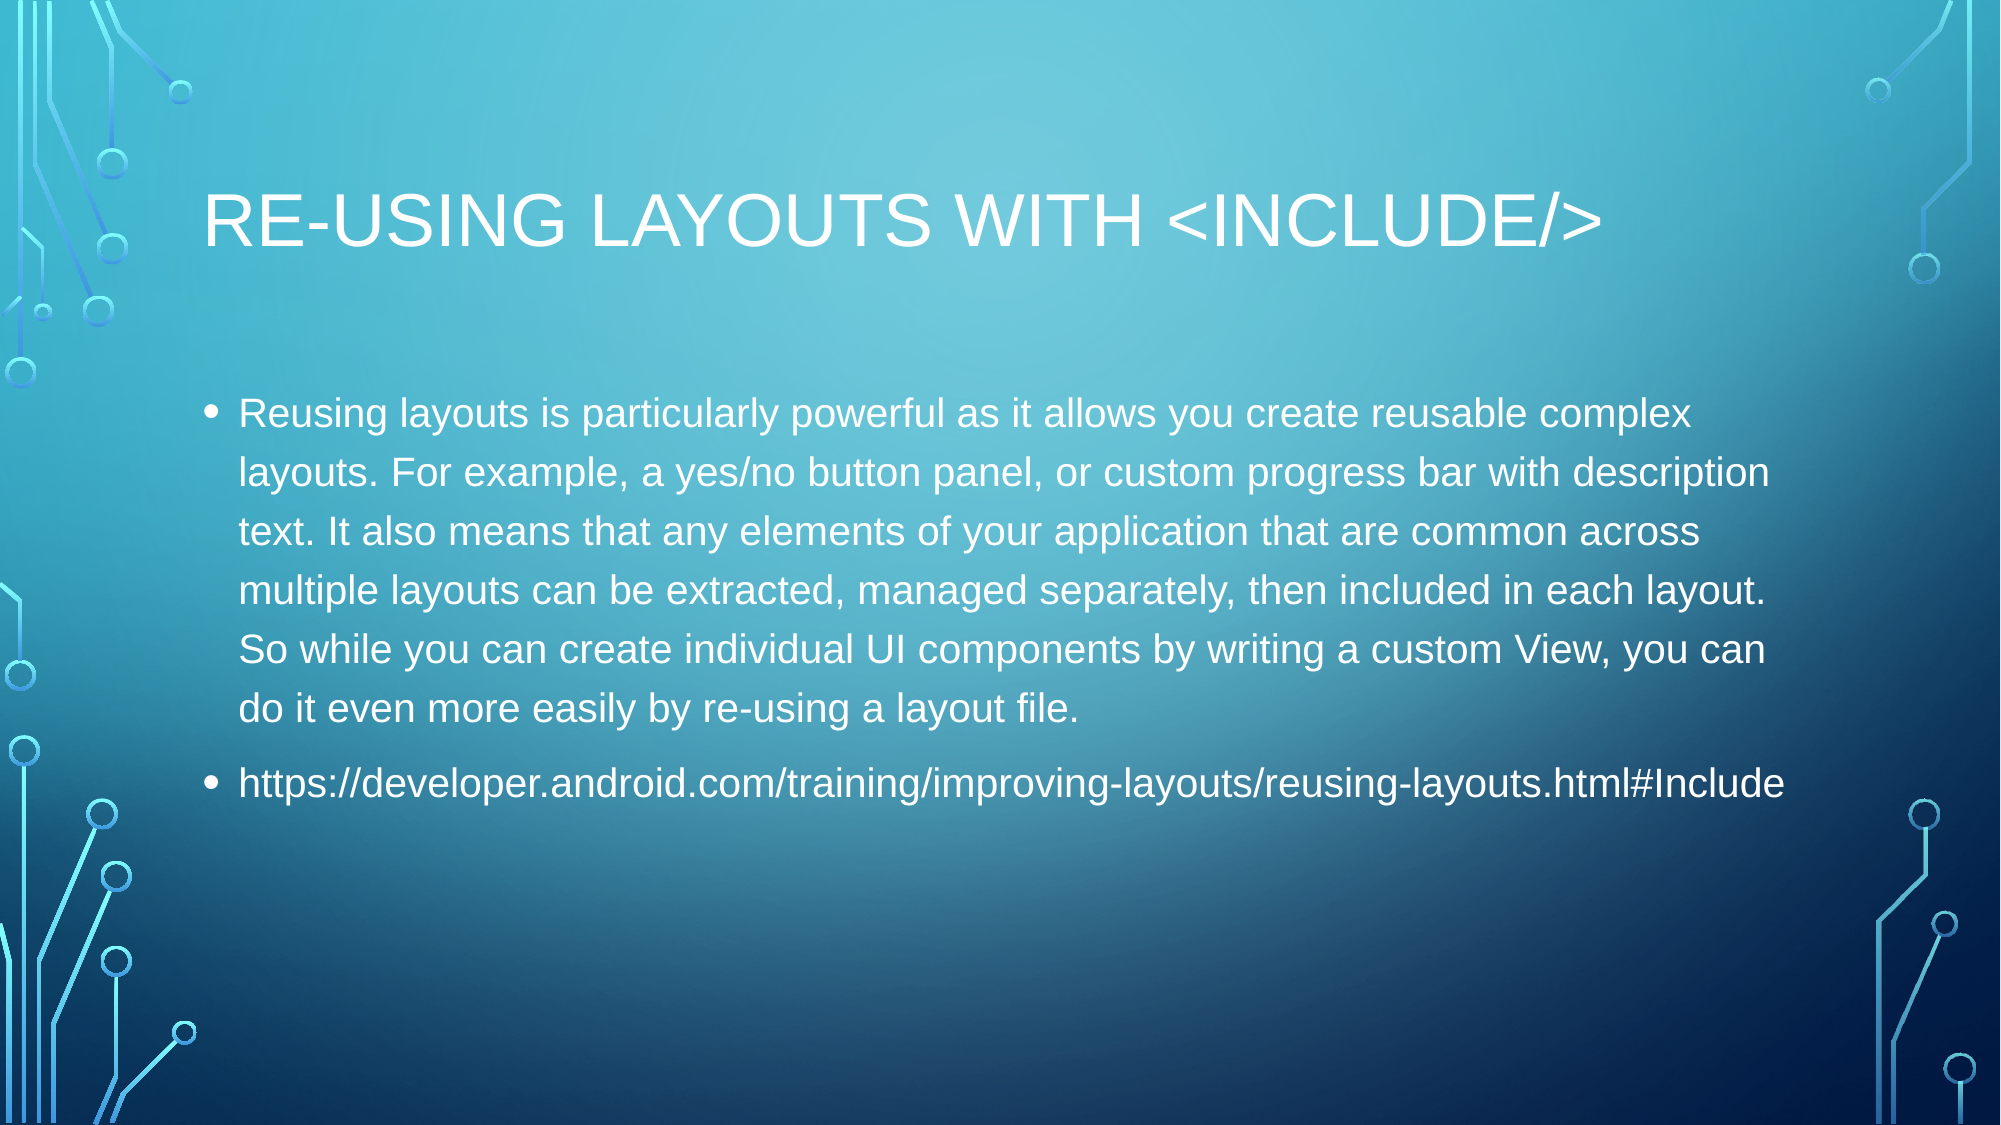

# Re-using Layouts with <include/>
Reusing layouts is particularly powerful as it allows you create reusable complex layouts. For example, a yes/no button panel, or custom progress bar with description text. It also means that any elements of your application that are common across multiple layouts can be extracted, managed separately, then included in each layout. So while you can create individual UI components by writing a custom View, you can do it even more easily by re-using a layout file.
https://developer.android.com/training/improving-layouts/reusing-layouts.html#Include